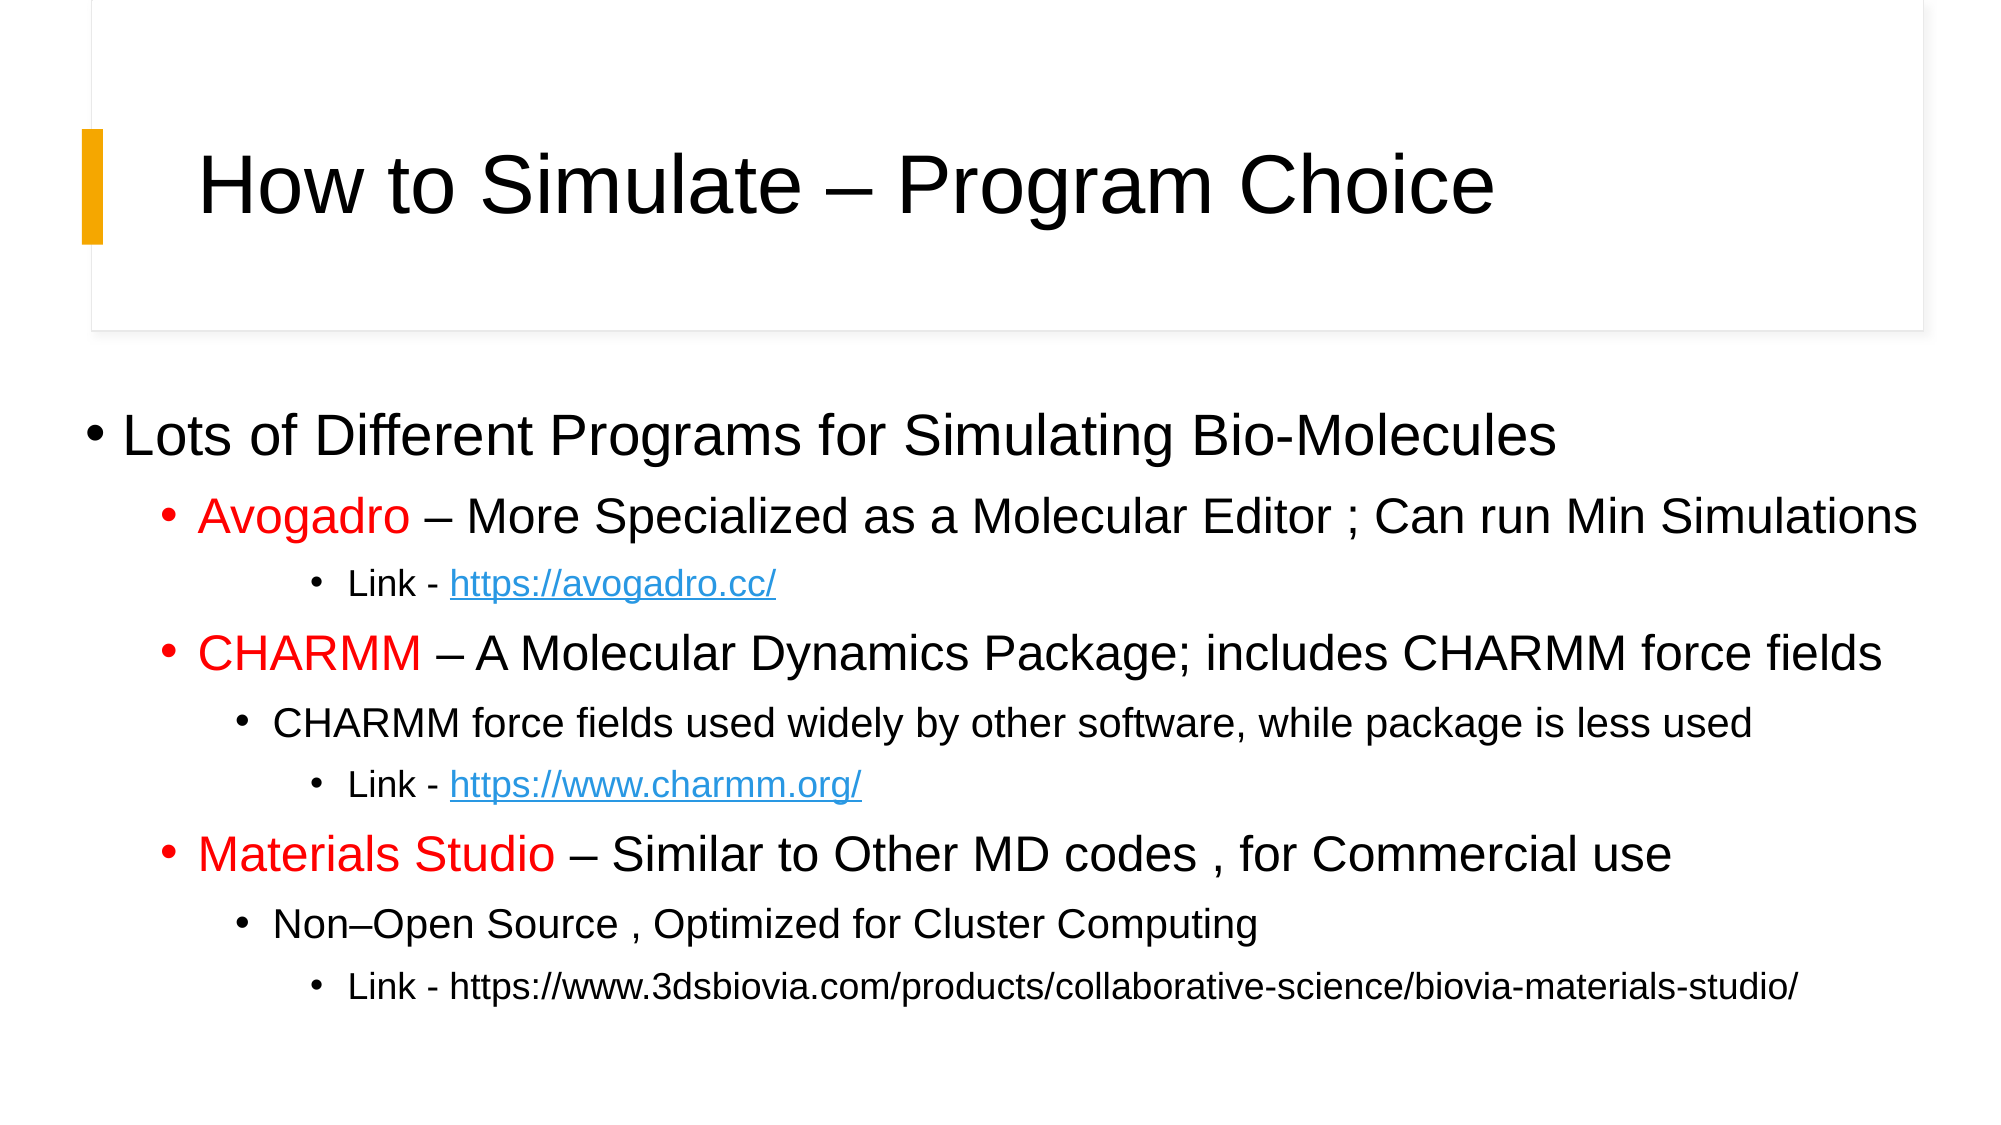

# How to Simulate – Program Choice
Lots of Different Programs for Simulating Bio-Molecules
Avogadro – More Specialized as a Molecular Editor ; Can run Min Simulations
Link - https://avogadro.cc/
CHARMM – A Molecular Dynamics Package; includes CHARMM force fields
CHARMM force fields used widely by other software, while package is less used
Link - https://www.charmm.org/
Materials Studio – Similar to Other MD codes , for Commercial use
Non–Open Source , Optimized for Cluster Computing
Link - https://www.3dsbiovia.com/products/collaborative-science/biovia-materials-studio/